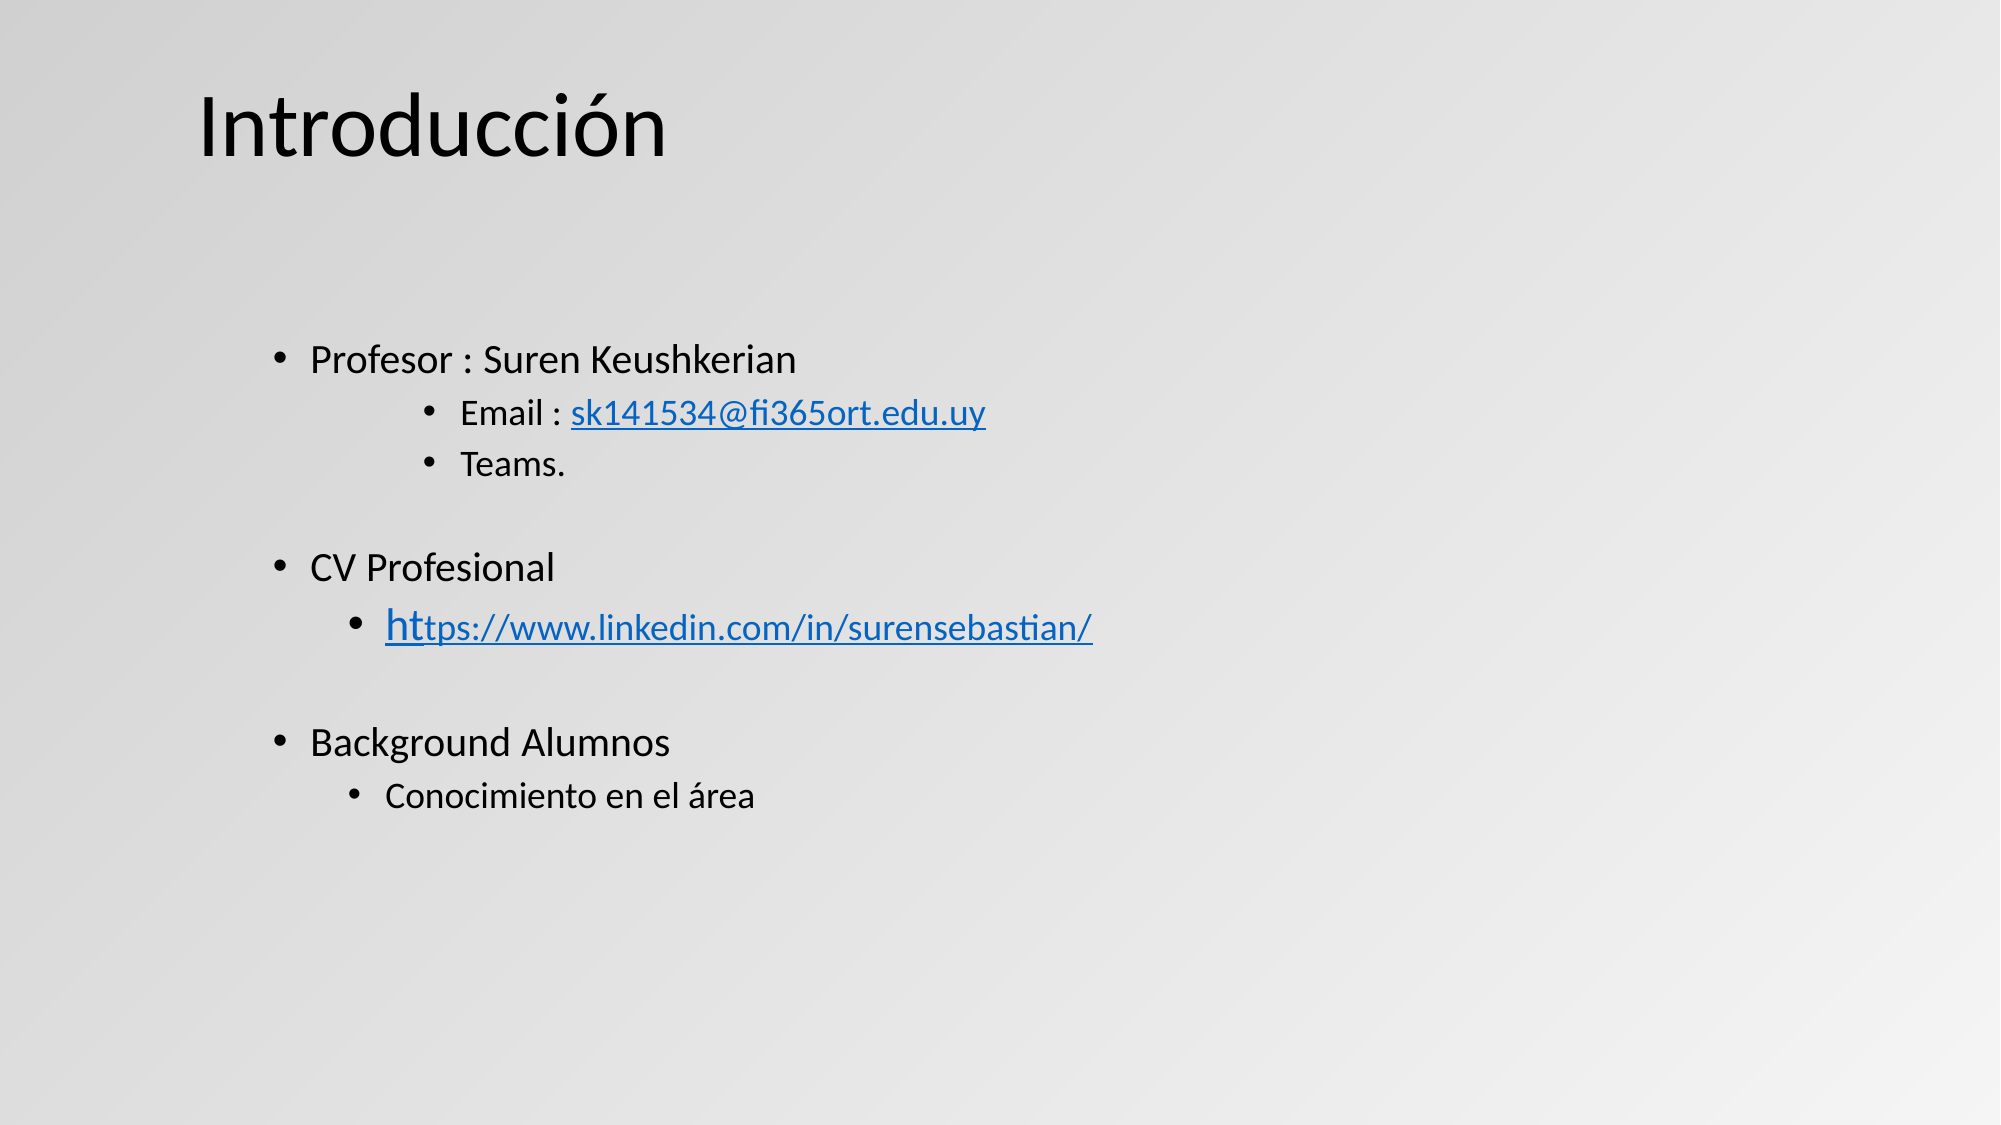

# Introducción

Profesor : Suren Keushkerian
Email : sk141534@fi365ort.edu.uy
Teams.

CV Profesional
https://www.linkedin.com/in/surensebastian/

Background Alumnos
Conocimiento en el área